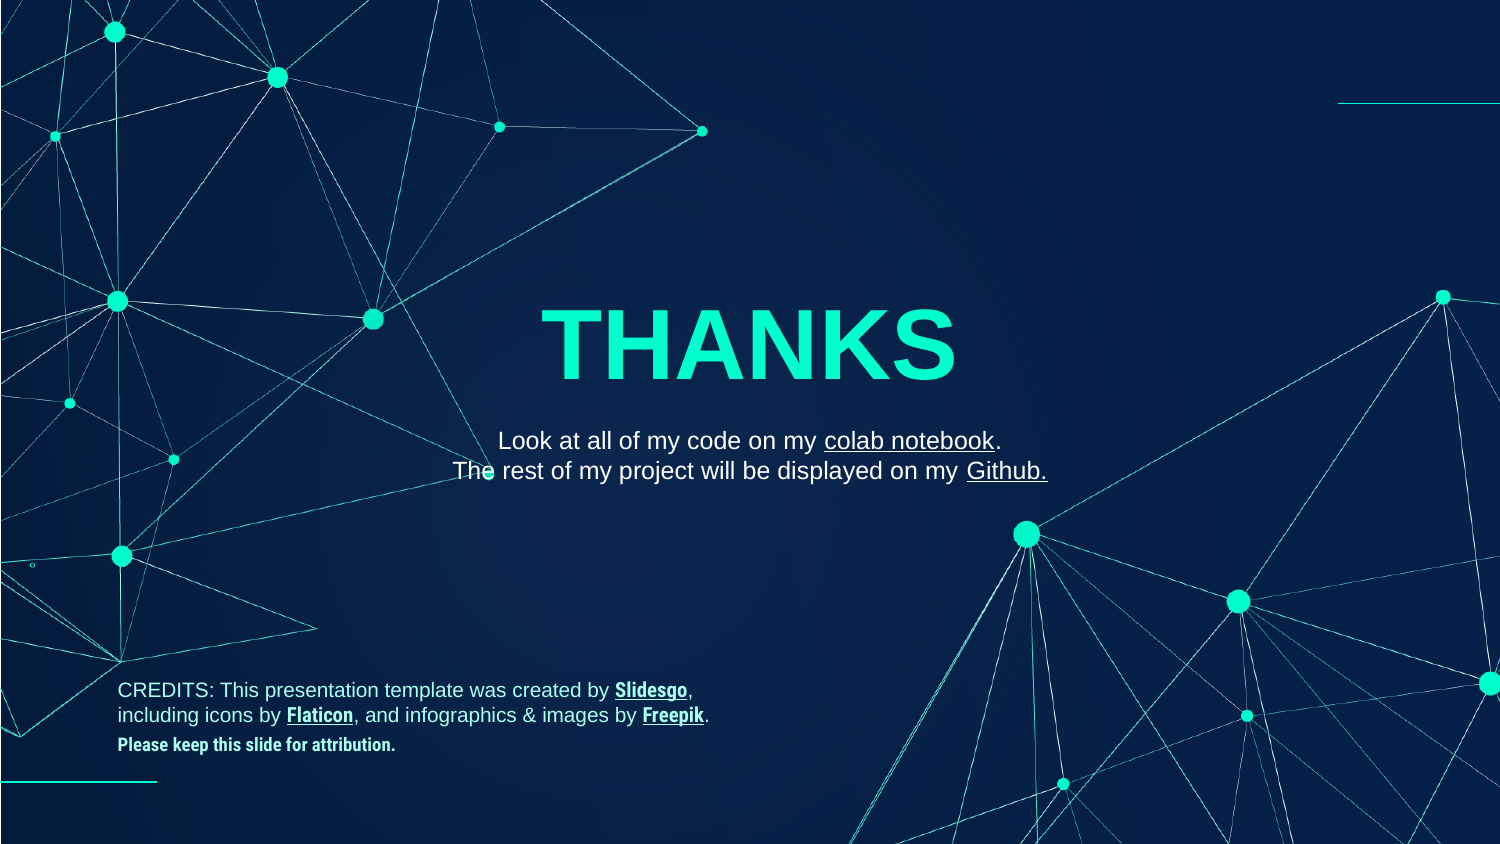

# THANKS
Look at all of my code on my colab notebook.
The rest of my project will be displayed on my Github.